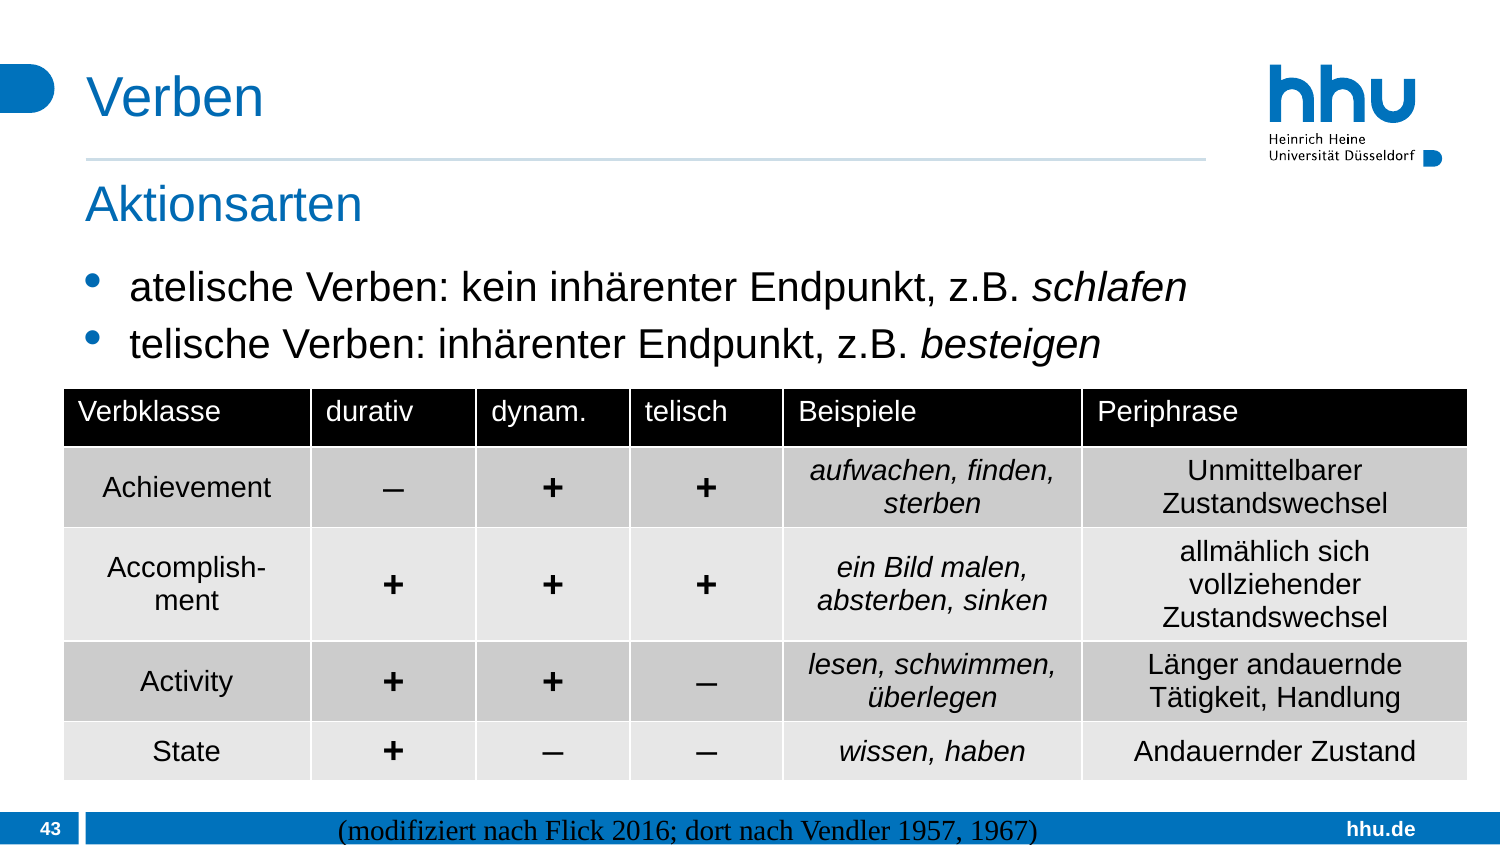

# Verben
Aktionsarten
atelische Verben: kein inhärenter Endpunkt, z.B. schlafen
telische Verben: inhärenter Endpunkt, z.B. besteigen

| Verbklasse | durativ | dynam. | telisch | Beispiele | Periphrase |
| --- | --- | --- | --- | --- | --- |
| Achievement | – | + | + | aufwachen, finden, sterben | Unmittelbarer Zustandswechsel |
| Accomplish-ment | + | + | + | ein Bild malen, absterben, sinken | allmählich sich vollziehender Zustandswechsel |
| Activity | + | + | – | lesen, schwimmen, überlegen | Länger andauernde Tätigkeit, Handlung |
| State | + | – | – | wissen, haben | Andauernder Zustand |
43
(modifiziert nach Flick 2016; dort nach Vendler 1957, 1967)